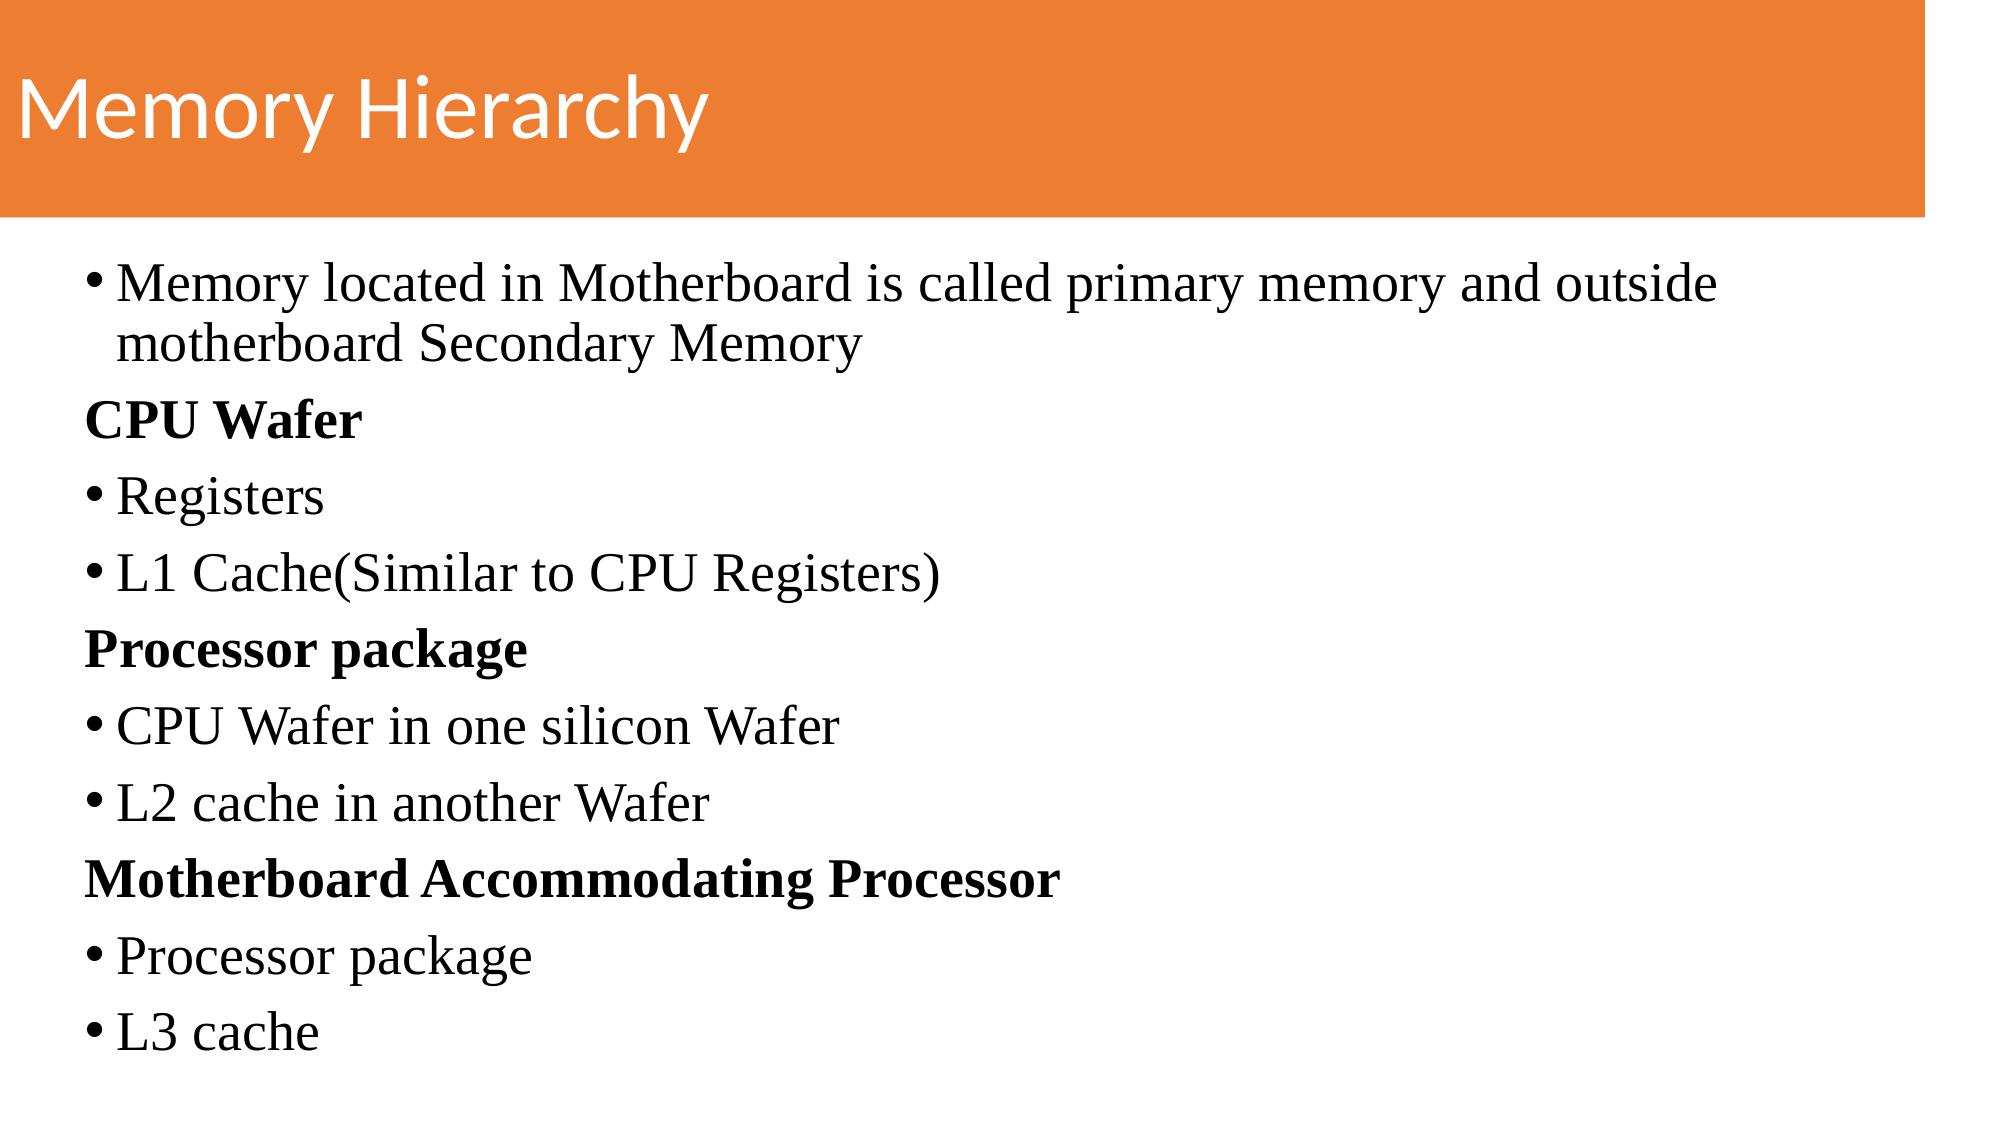

# Memory Hierarchy
Memory located in Motherboard is called primary memory and outside motherboard Secondary Memory
CPU Wafer
Registers
L1 Cache(Similar to CPU Registers)
Processor package
CPU Wafer in one silicon Wafer
L2 cache in another Wafer
Motherboard Accommodating Processor
Processor package
L3 cache